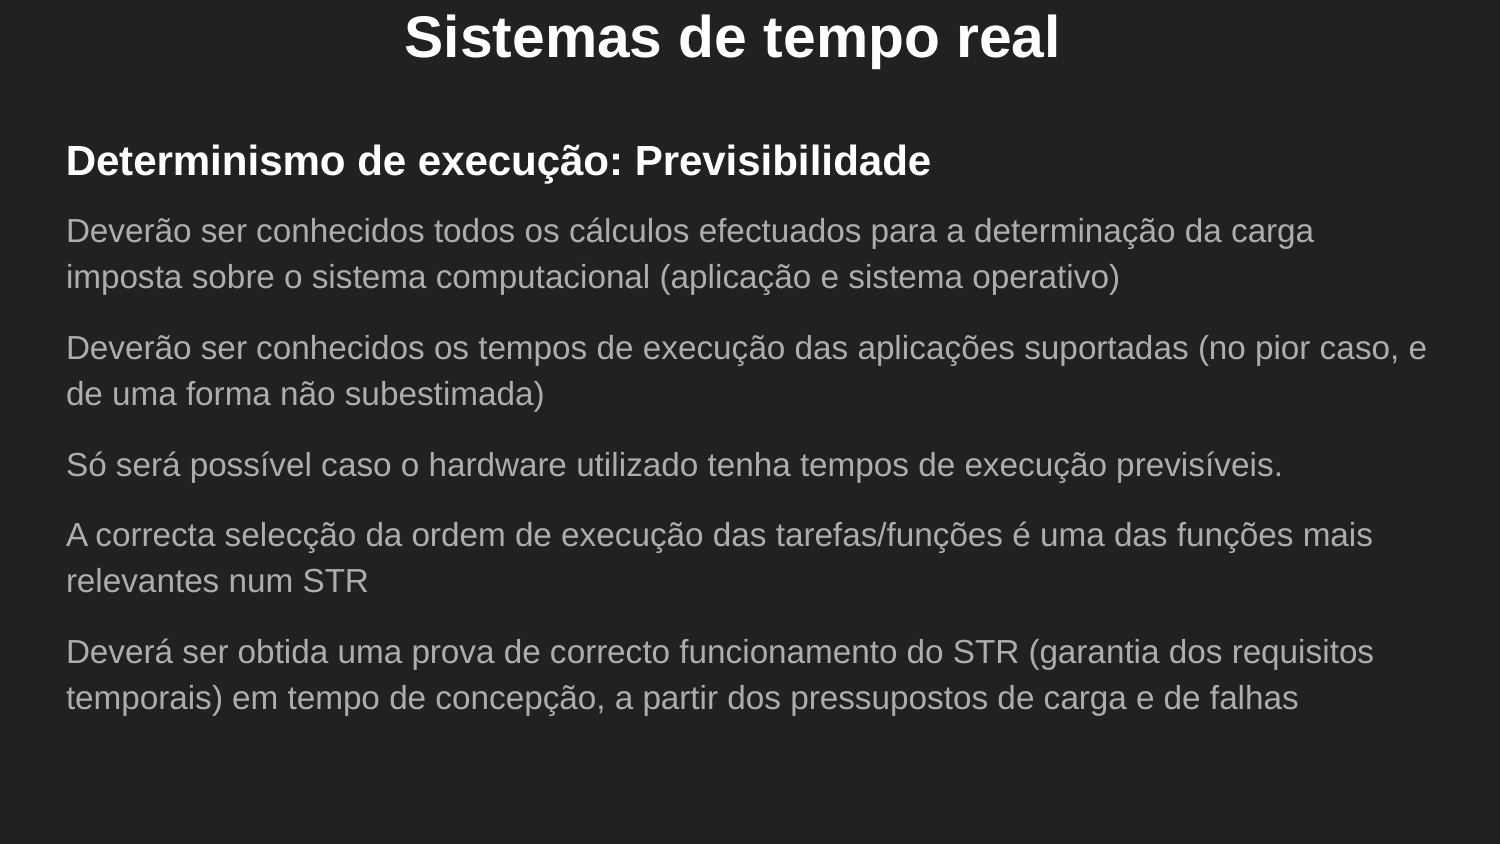

Sistemas de tempo real
# Determinismo de execução: Previsibilidade
Deverão ser conhecidos todos os cálculos efectuados para a determinação da carga imposta sobre o sistema computacional (aplicação e sistema operativo)
Deverão ser conhecidos os tempos de execução das aplicações suportadas (no pior caso, e de uma forma não subestimada)
Só será possível caso o hardware utilizado tenha tempos de execução previsíveis.
A correcta selecção da ordem de execução das tarefas/funções é uma das funções mais relevantes num STR
Deverá ser obtida uma prova de correcto funcionamento do STR (garantia dos requisitos temporais) em tempo de concepção, a partir dos pressupostos de carga e de falhas